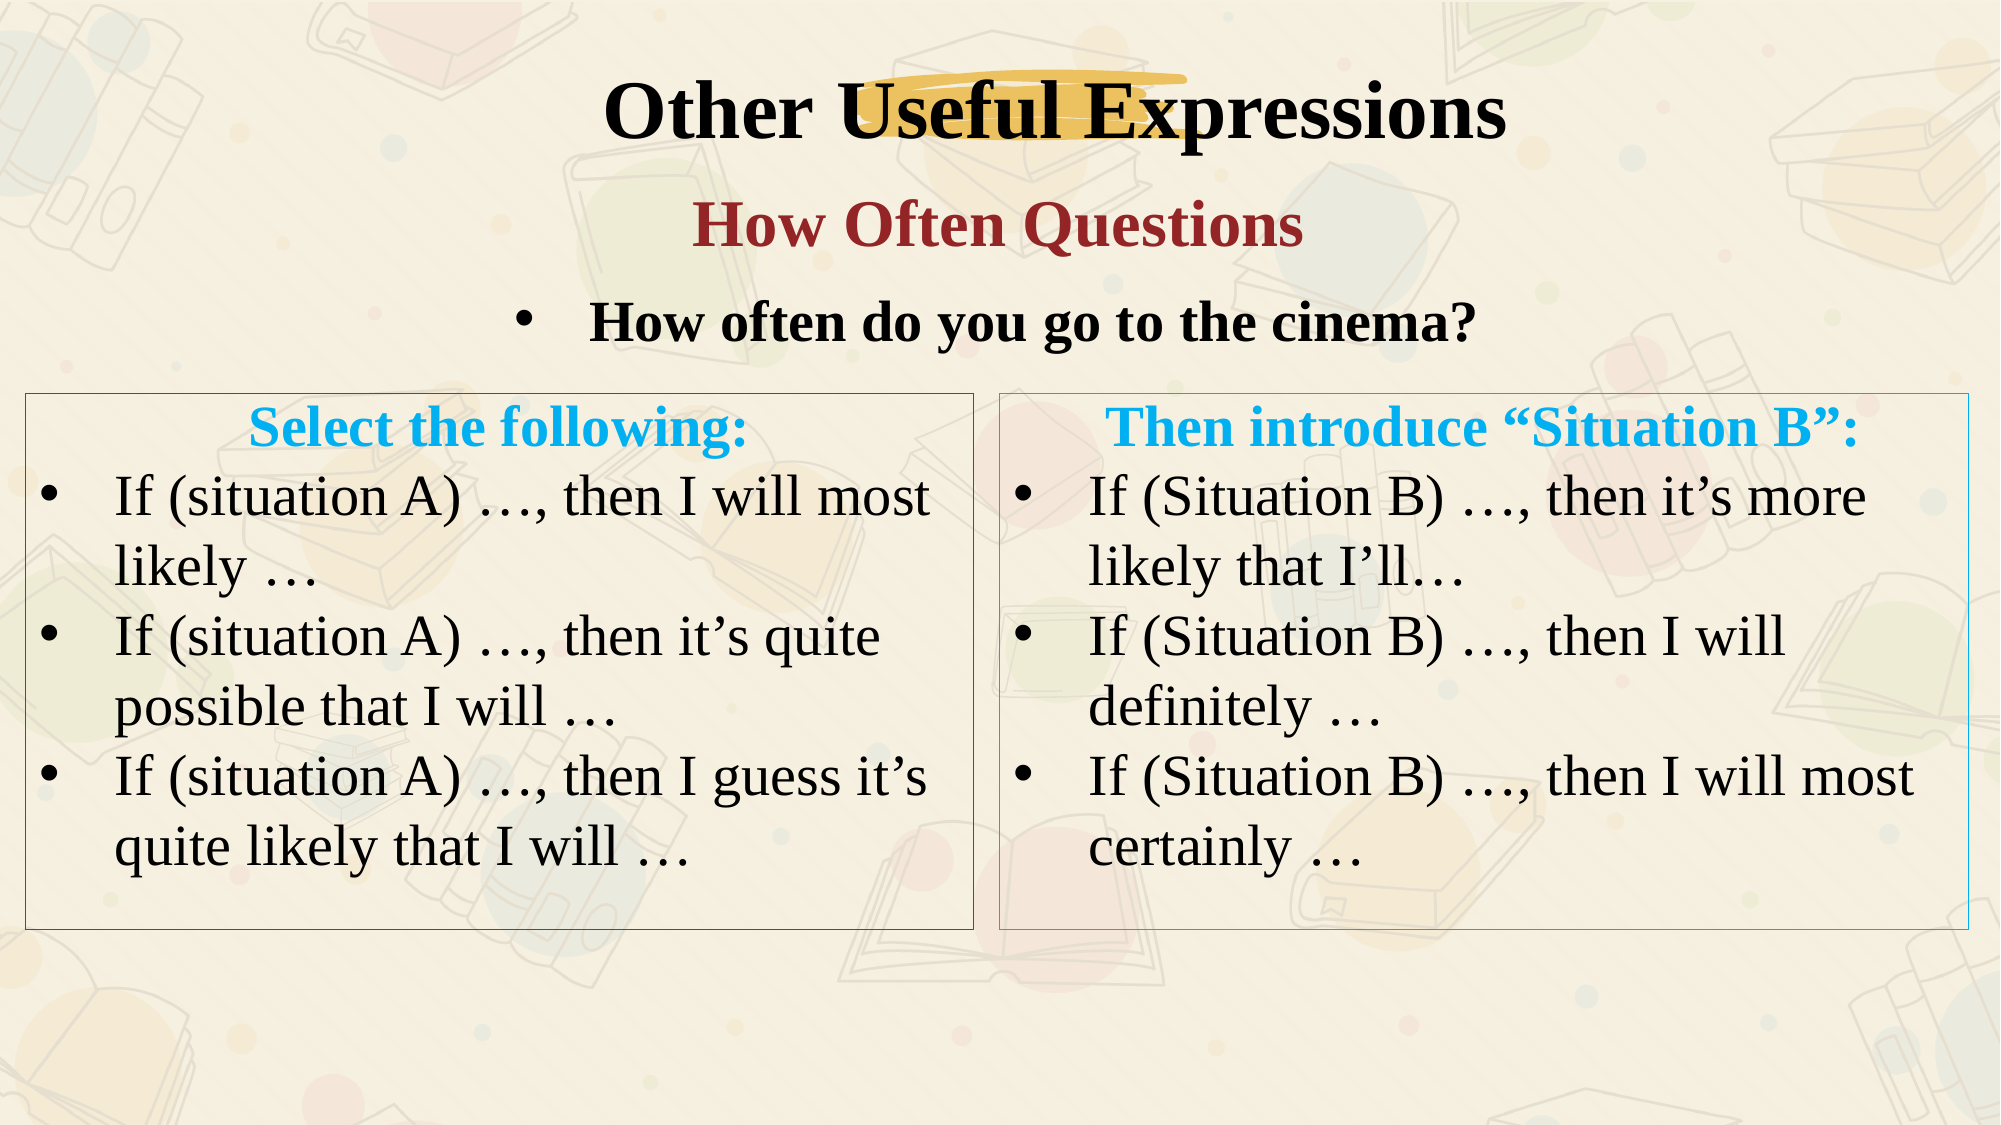

Other Useful Expressions
How Often Questions
How often do you go to the cinema?

Then introduce “Situation B”:
If (Situation B) …, then it’s more likely that I’ll…
If (Situation B) …, then I will definitely …
If (Situation B) …, then I will most certainly …

Select the following:
If (situation A) …, then I will most likely …
If (situation A) …, then it’s quite possible that I will …
If (situation A) …, then I guess it’s quite likely that I will …